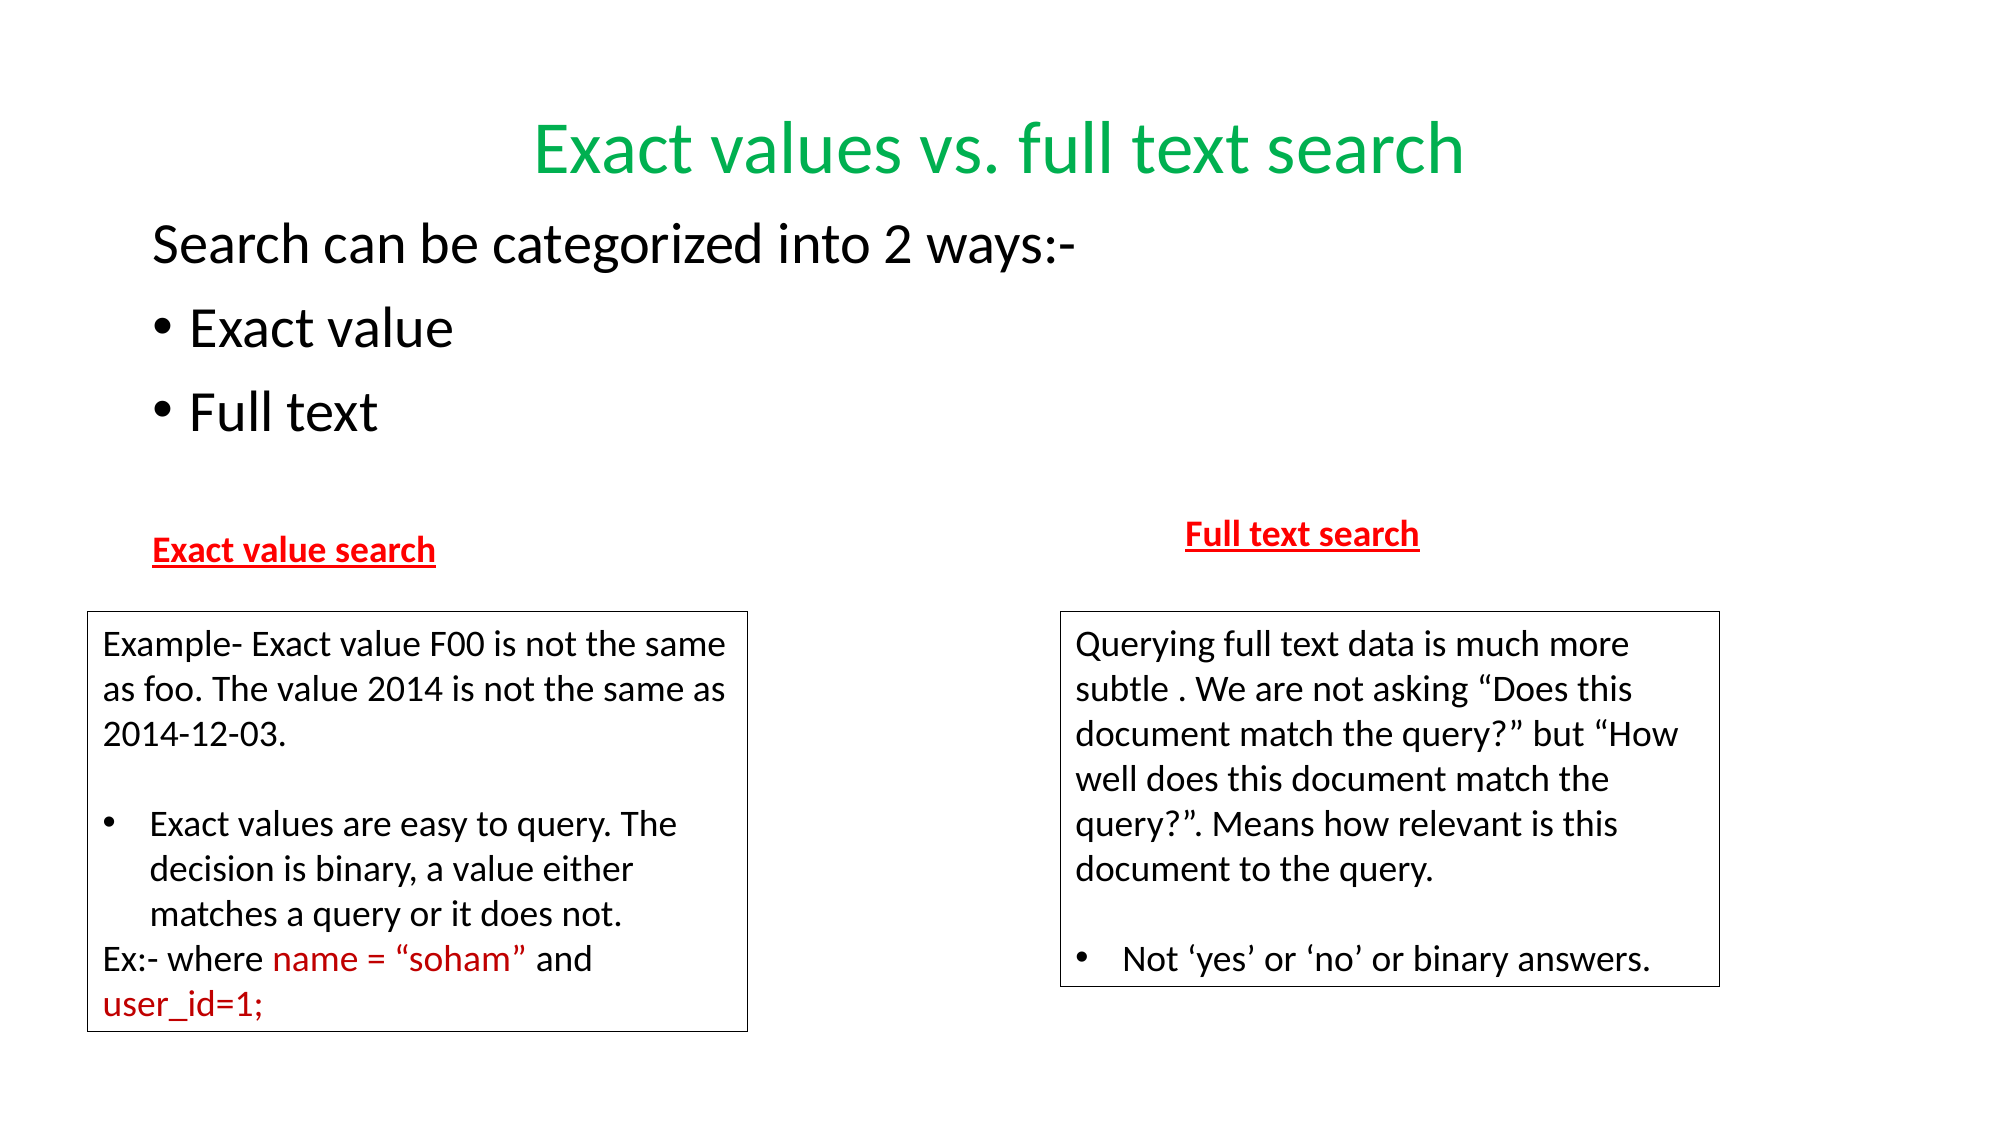

# Exact values vs. full text search
Search can be categorized into 2 ways:-
Exact value
Full text
Full text search
Exact value search
Querying full text data is much more subtle . We are not asking “Does this document match the query?” but “How well does this document match the query?”. Means how relevant is this document to the query.

Not ‘yes’ or ‘no’ or binary answers.
Example- Exact value F00 is not the same as foo. The value 2014 is not the same as 2014-12-03.

Exact values are easy to query. The decision is binary, a value either matches a query or it does not.
Ex:- where name = “soham” and user_id=1;